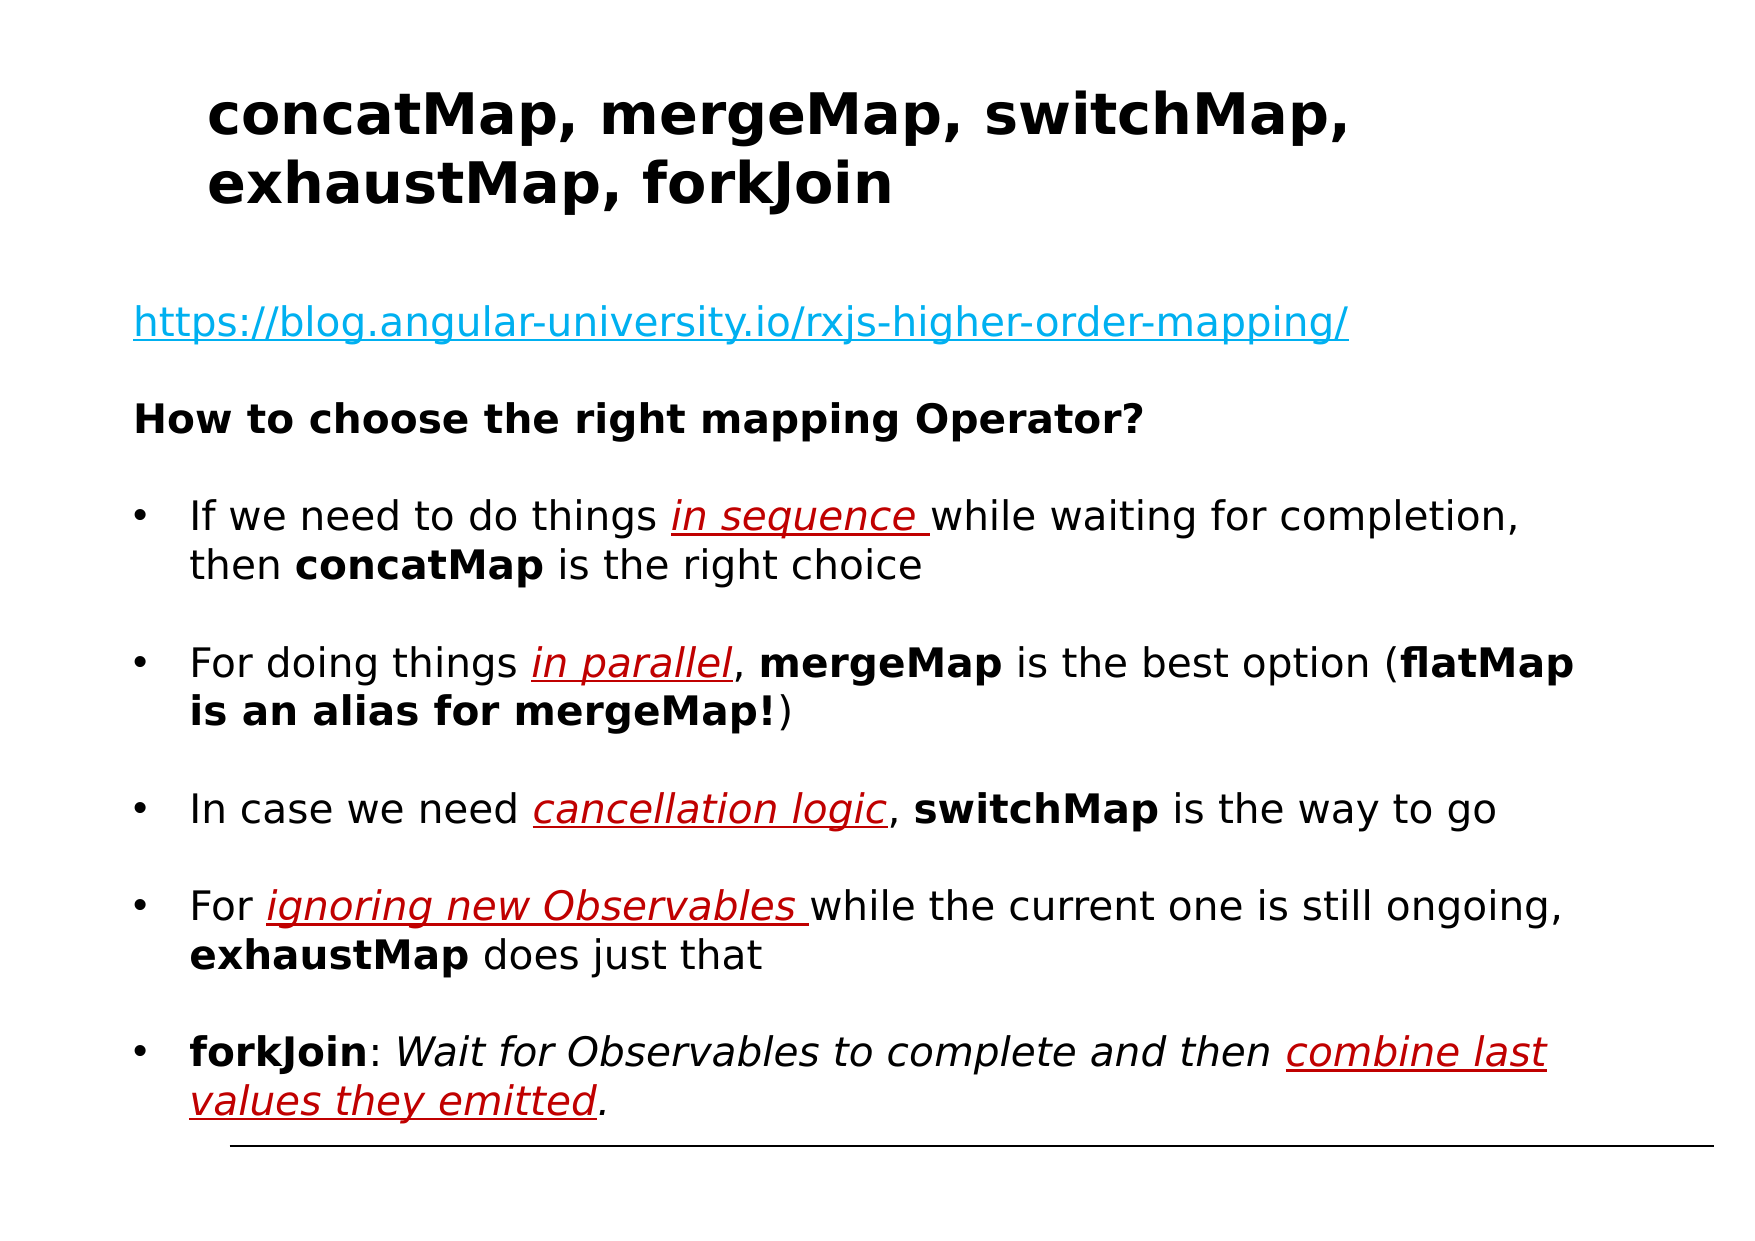

# concatMap, mergeMap, switchMap, exhaustMap, forkJoin
https://blog.angular-university.io/rxjs-higher-order-mapping/

How to choose the right mapping Operator?

If we need to do things in sequence while waiting for completion, then concatMap is the right choice

For doing things in parallel, mergeMap is the best option (flatMap is an alias for mergeMap!)

In case we need cancellation logic, switchMap is the way to go

For ignoring new Observables while the current one is still ongoing, exhaustMap does just that

forkJoin: Wait for Observables to complete and then combine last values they emitted.